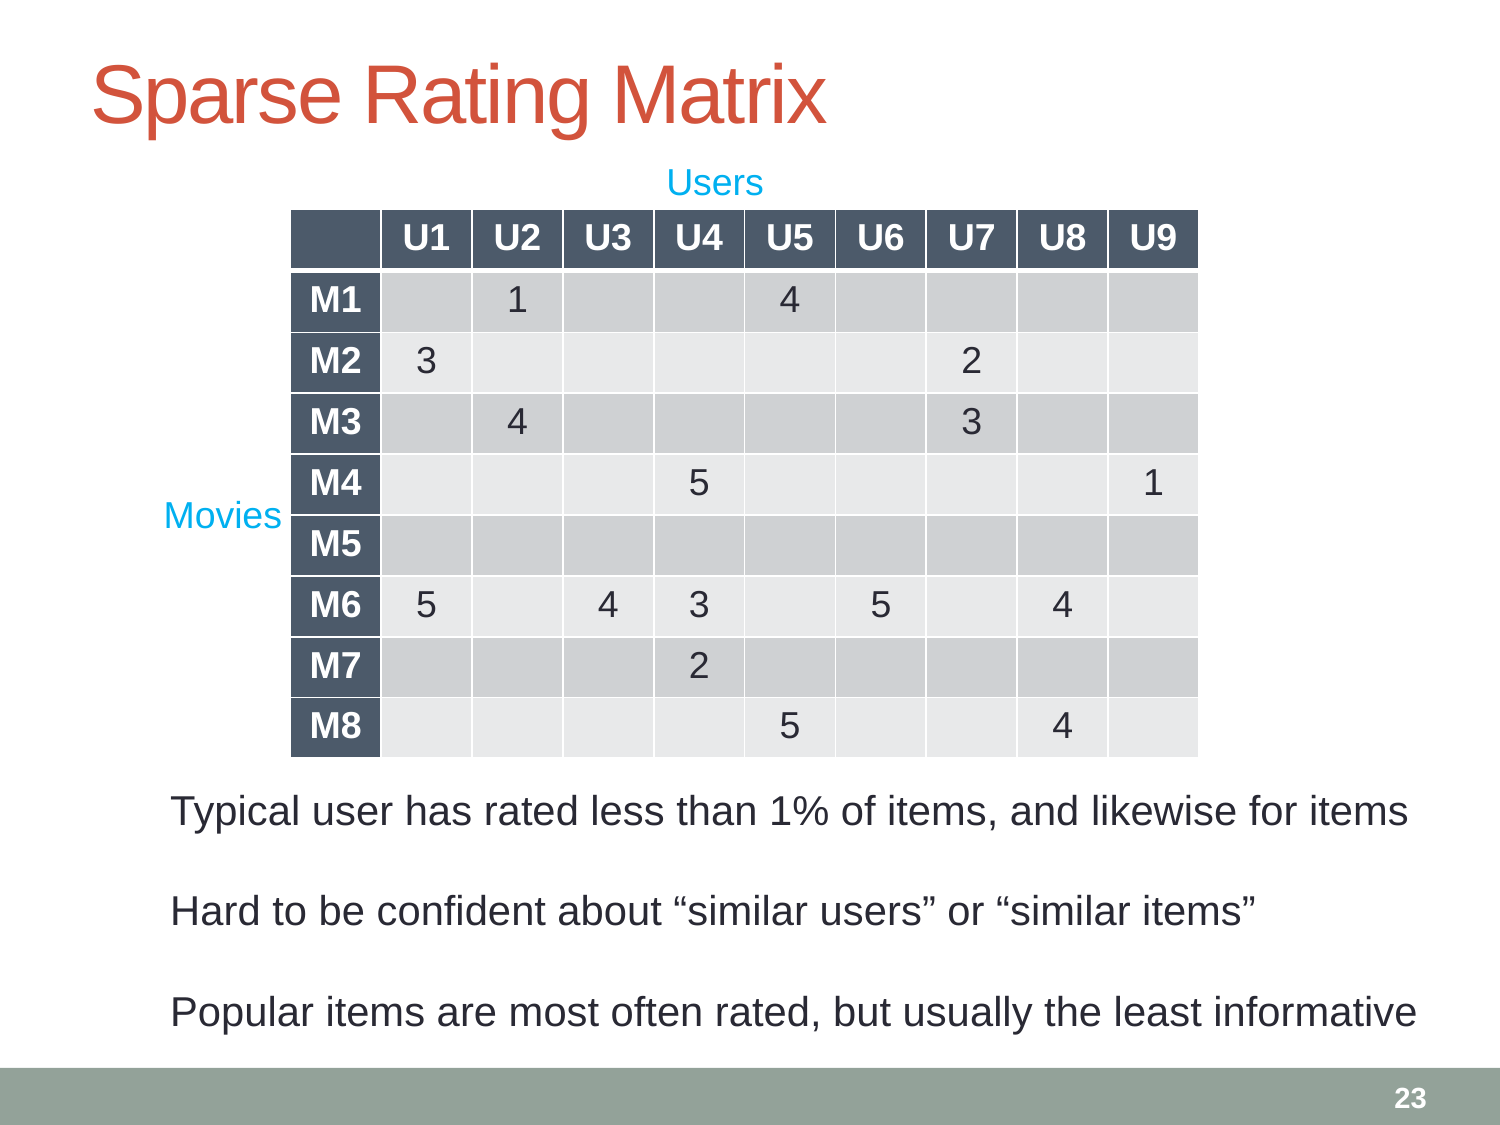

# Sparse Rating Matrix
Users
|  | U1 | U2 | U3 | U4 | U5 | U6 | U7 | U8 | U9 |
| --- | --- | --- | --- | --- | --- | --- | --- | --- | --- |
| M1 |  | 1 |  |  | 4 |  |  |  |  |
| M2 | 3 |  |  |  |  |  | 2 |  |  |
| M3 |  | 4 |  |  |  |  | 3 |  |  |
| M4 |  |  |  | 5 |  |  |  |  | 1 |
| M5 |  |  |  |  |  |  |  |  |  |
| M6 | 5 |  | 4 | 3 |  | 5 |  | 4 |  |
| M7 |  |  |  | 2 |  |  |  |  |  |
| M8 |  |  |  |  | 5 |  |  | 4 |  |
Movies
Typical user has rated less than 1% of items, and likewise for items

Hard to be confident about “similar users” or “similar items”

Popular items are most often rated, but usually the least informative
23